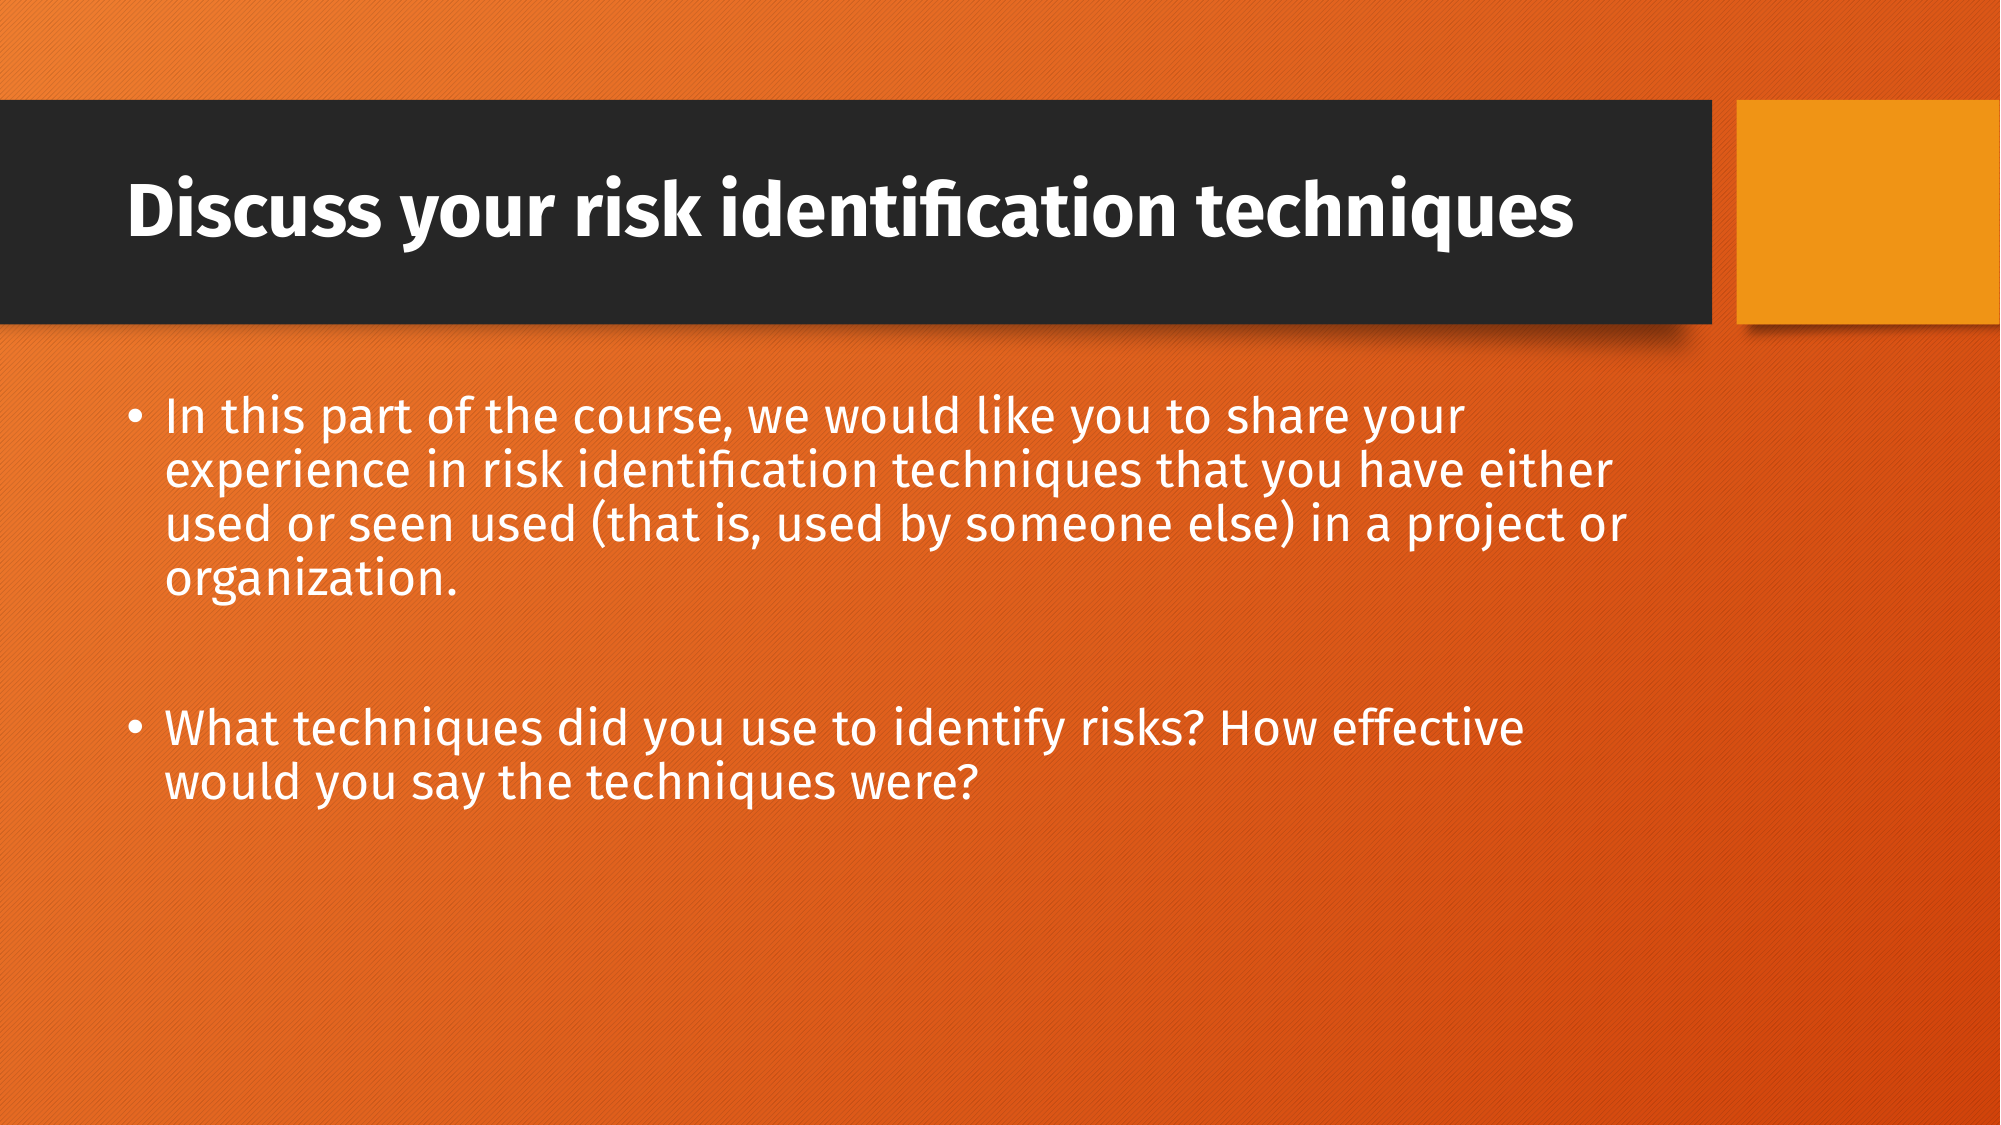

# Discuss your risk identification techniques
In this part of the course, we would like you to share your experience in risk identification techniques that you have either used or seen used (that is, used by someone else) in a project or organization.

What techniques did you use to identify risks? How effective would you say the techniques were?